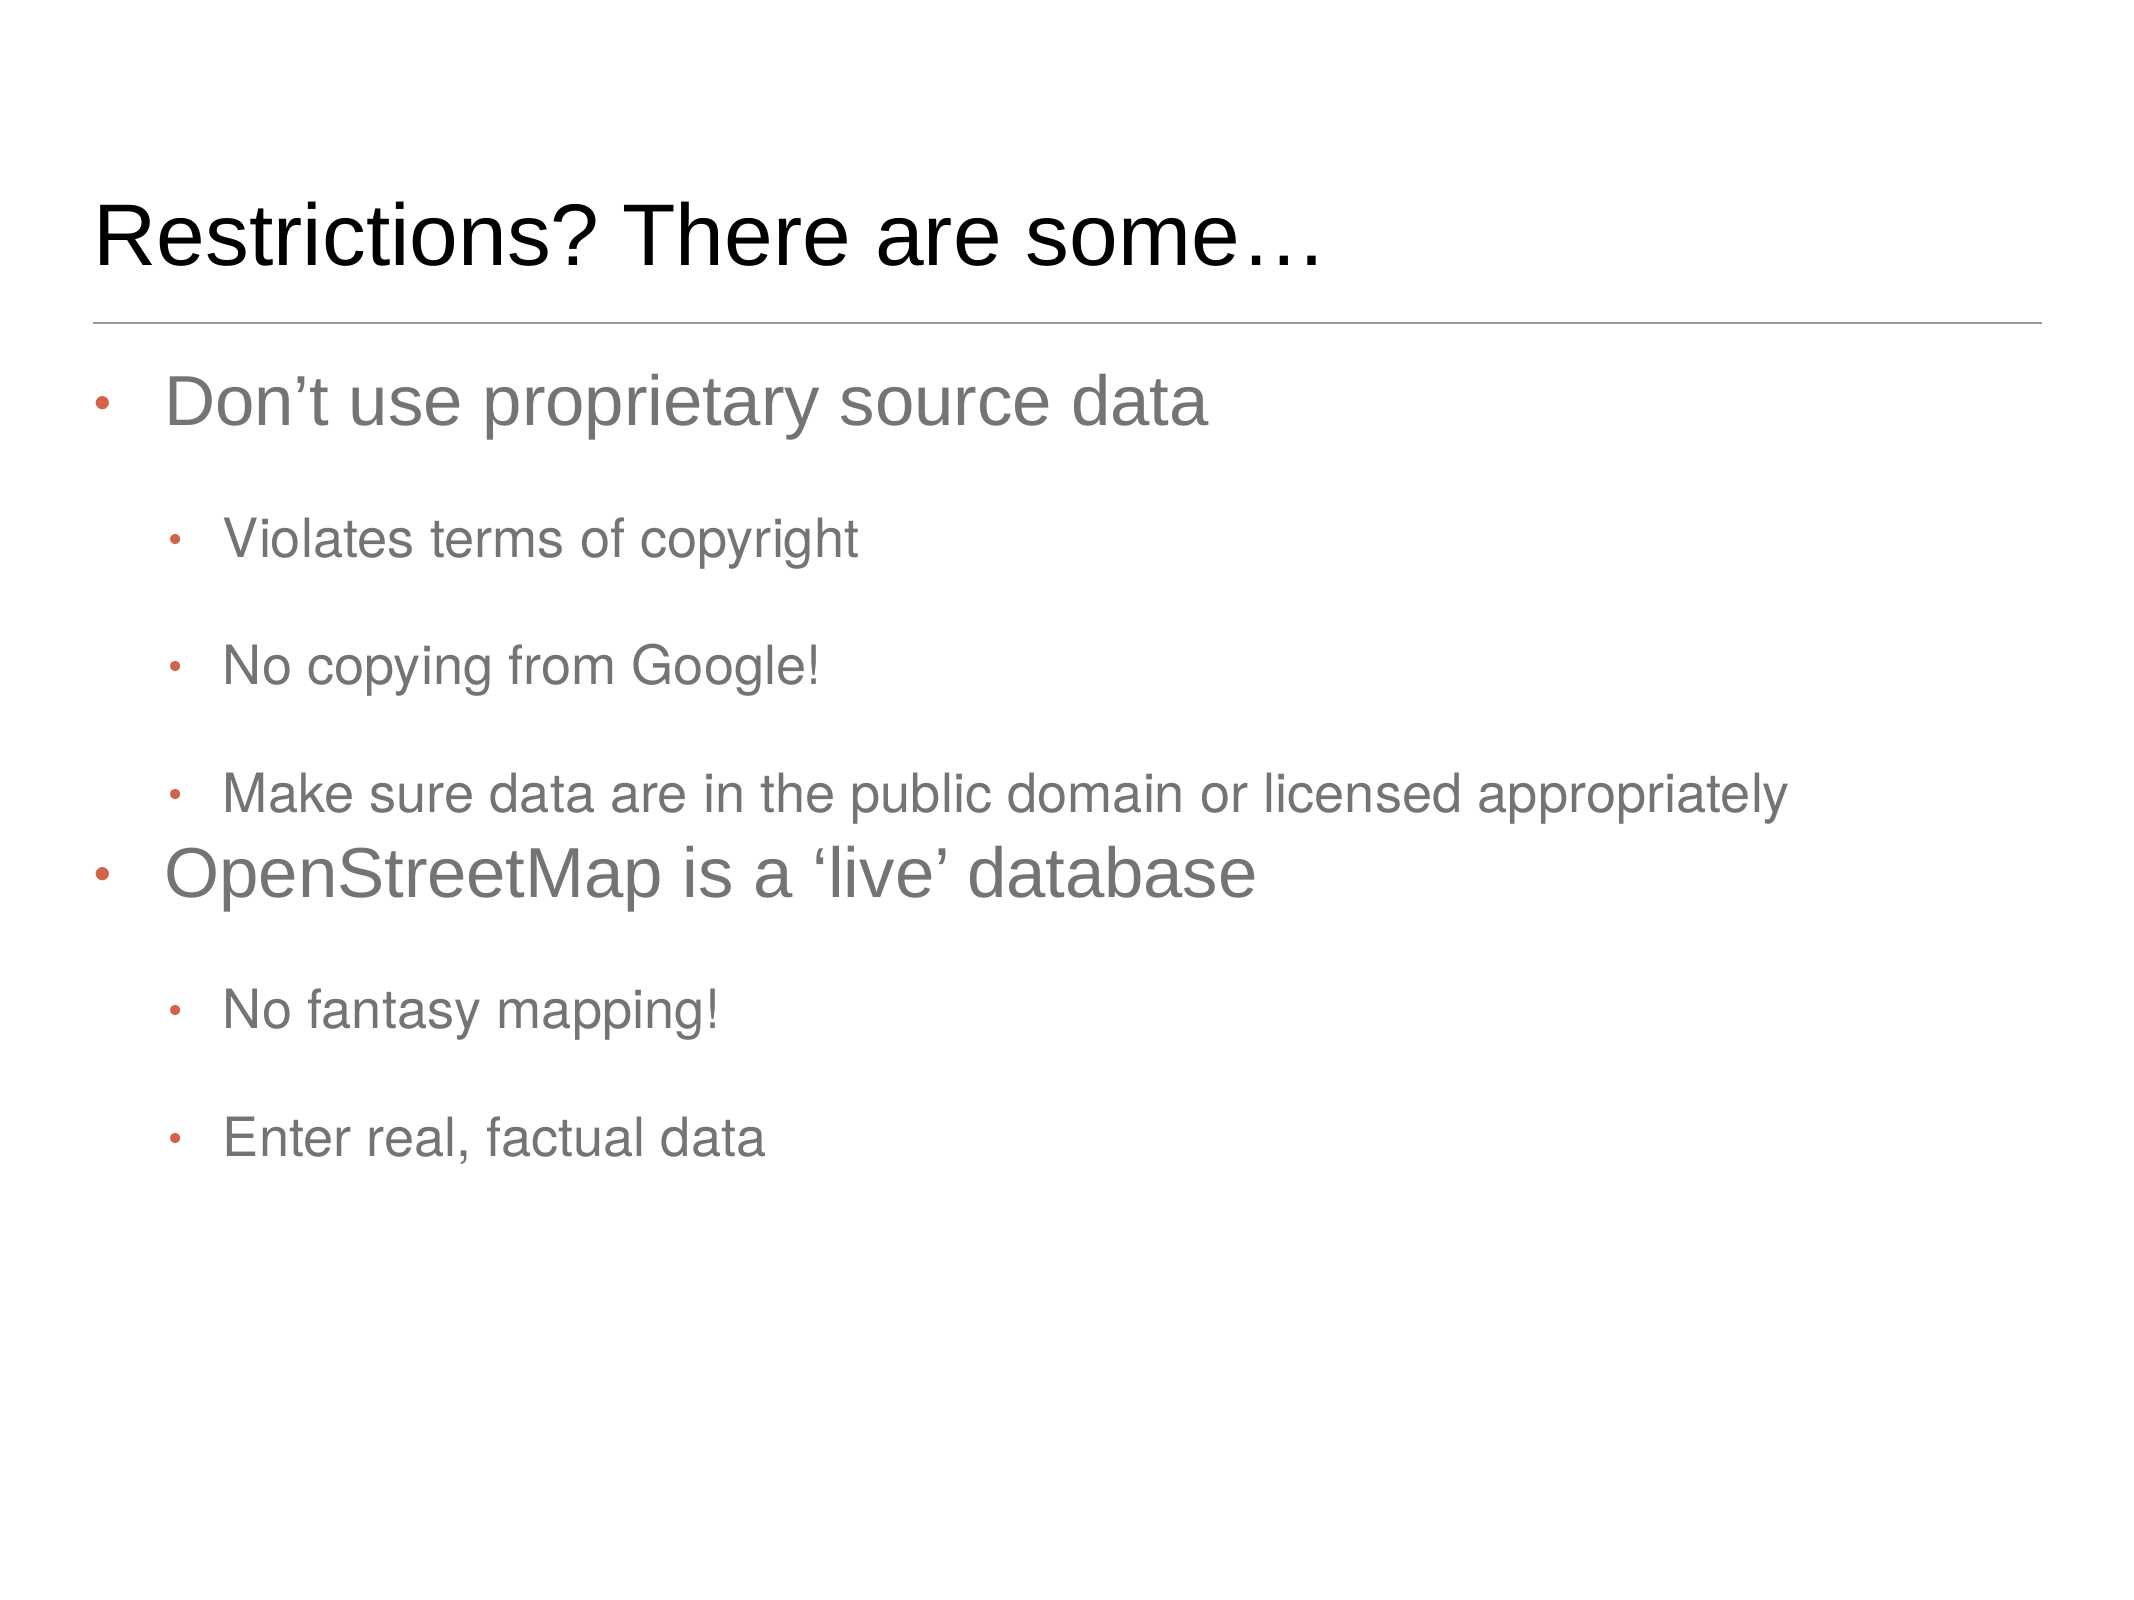

# Restrictions? There are some…
Don’t use proprietary source data
Violates terms of copyright
No copying from Google!
Make sure data are in the public domain or licensed appropriately
OpenStreetMap is a ‘live’ database
No fantasy mapping!
Enter real, factual data
6